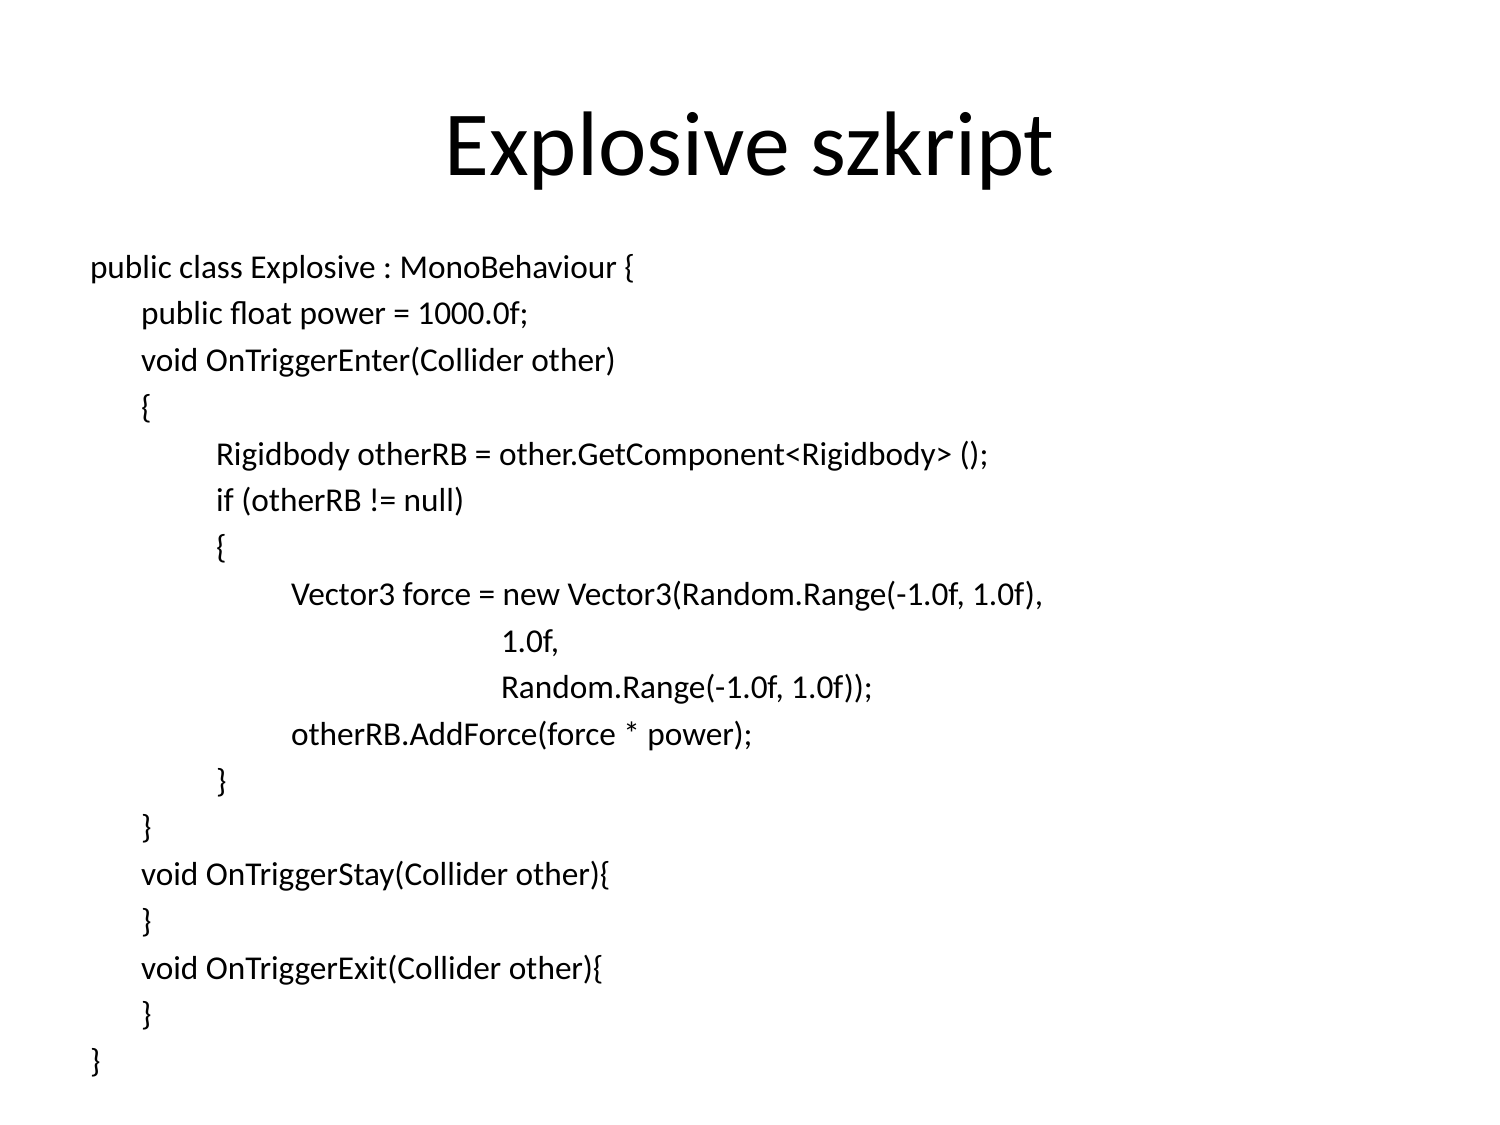

# Explosive szkript
public class Explosive : MonoBehaviour {
	public float power = 1000.0f;
	void OnTriggerEnter(Collider other)
	{
		Rigidbody otherRB = other.GetComponent<Rigidbody> ();
		if (otherRB != null)
		{
			Vector3 force = new Vector3(Random.Range(-1.0f, 1.0f),
			                            1.0f,
			                            Random.Range(-1.0f, 1.0f));
			otherRB.AddForce(force * power);
		}
	}
	void OnTriggerStay(Collider other){
	}
	void OnTriggerExit(Collider other){
	}
}